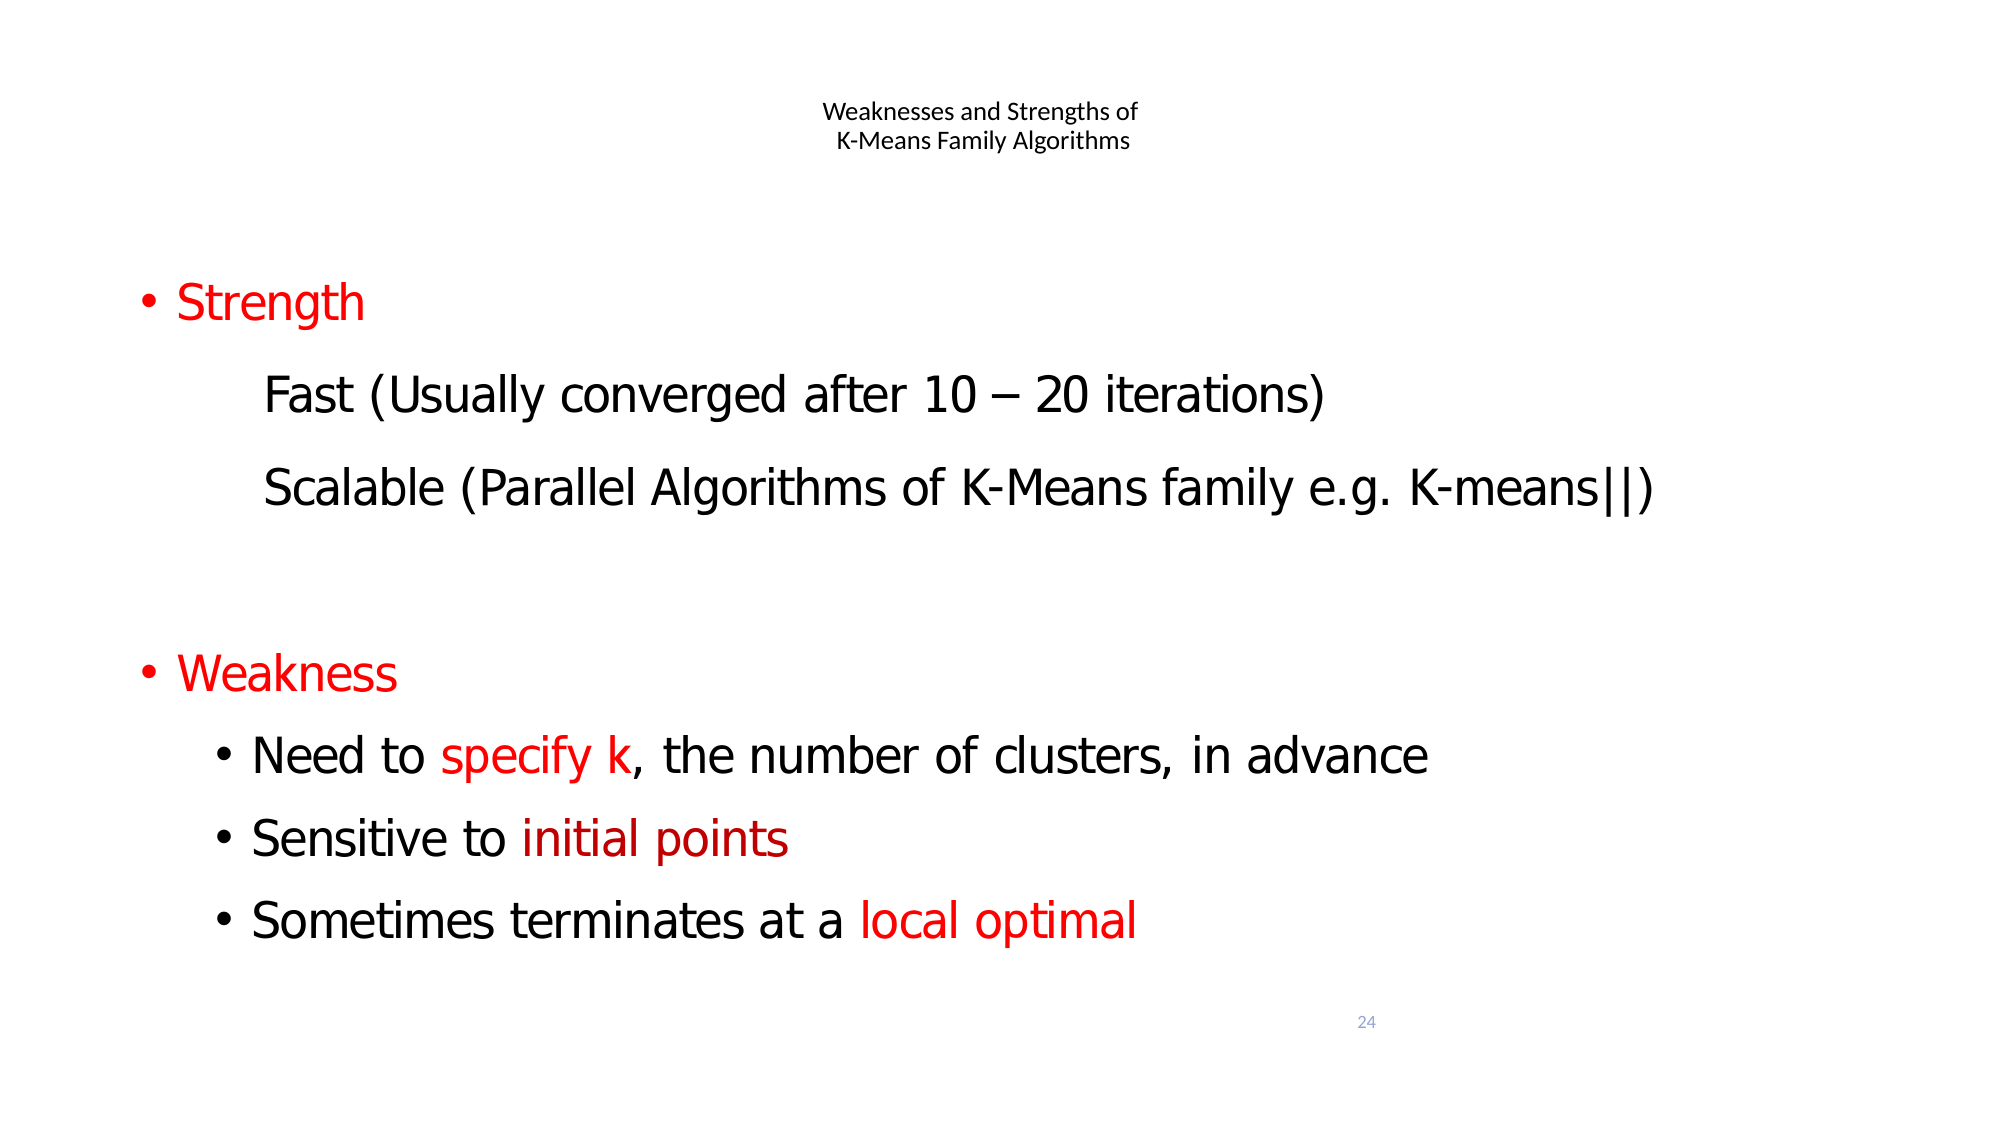

# Weaknesses and Strengths of K-Means Family Algorithms
Strength
        Fast (Usually converged after 10 – 20 iterations)
        Scalable (Parallel Algorithms of K-Means family e.g. K-means||)

Weakness
Need to specify k, the number of clusters, in advance
Sensitive to initial points
Sometimes terminates at a local optimal

24